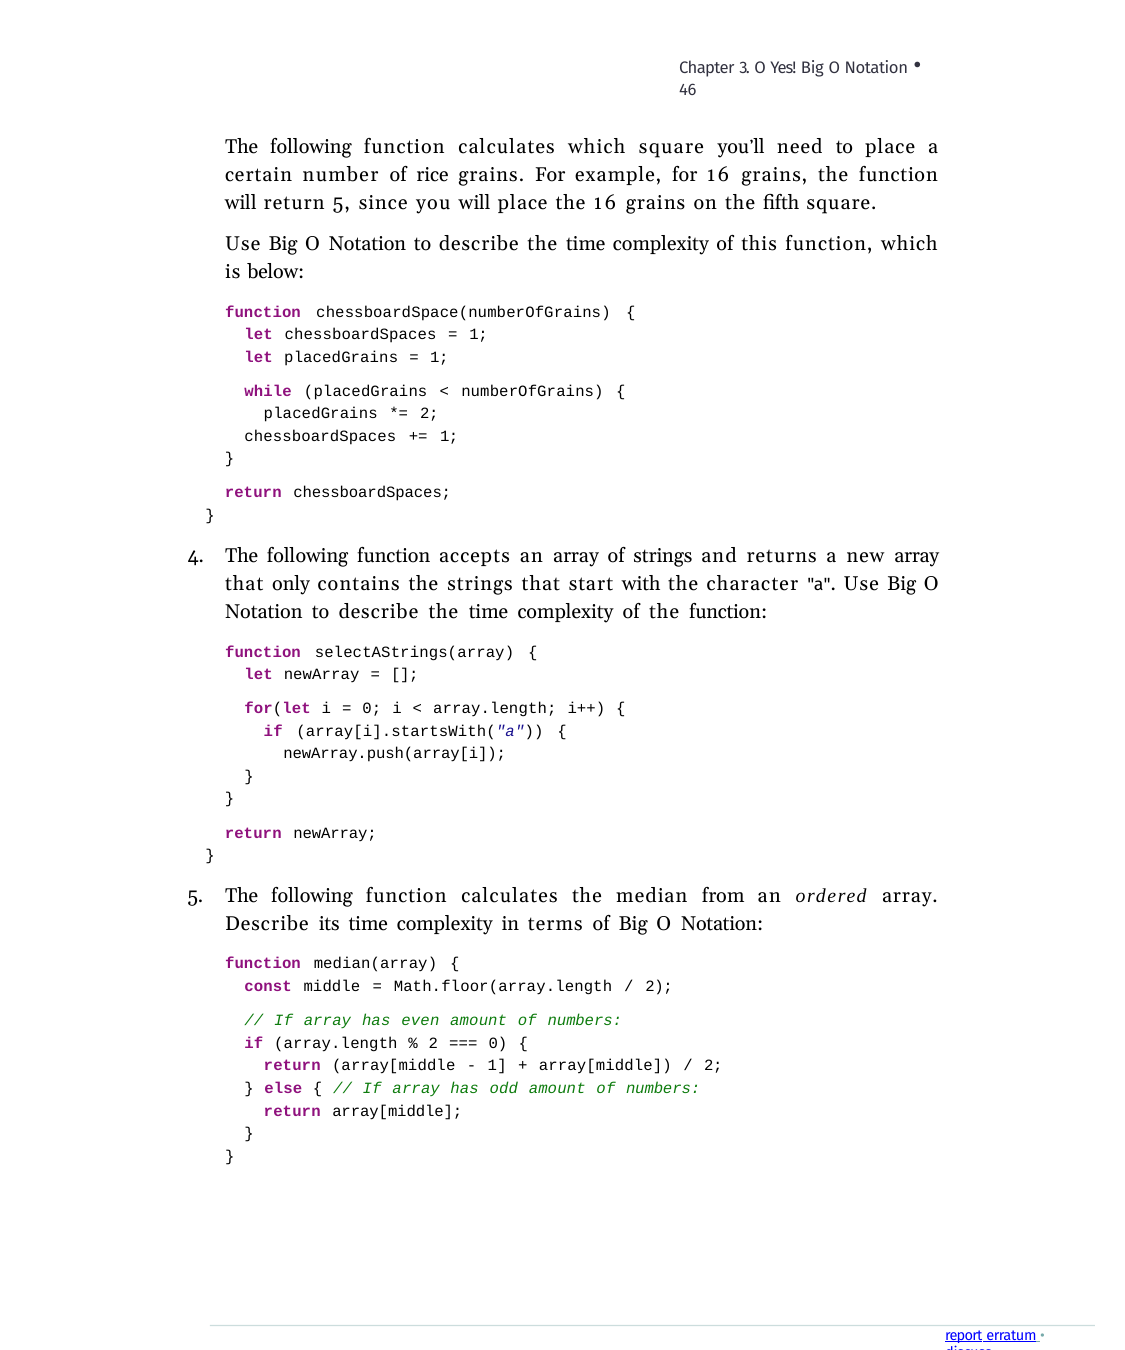

Chapter 3. O Yes! Big O Notation • 46

The following function calculates which square you’ll need to place a certain number of rice grains. For example, for 16 grains, the function will return 5, since you will place the 16 grains on the fifth square.
Use Big O Notation to describe the time complexity of this function, which is below:
function chessboardSpace(numberOfGrains) {
let chessboardSpaces = 1;
let placedGrains = 1;
while (placedGrains < numberOfGrains) { placedGrains *= 2;
chessboardSpaces += 1;
}
return chessboardSpaces;
}
The following function accepts an array of strings and returns a new array that only contains the strings that start with the character "a". Use Big O Notation to describe the time complexity of the function:
function selectAStrings(array) {
let newArray = [];
for(let i = 0; i < array.length; i++) {
if (array[i].startsWith("a")) { newArray.push(array[i]);
}
}
return newArray;
}
The following function calculates the median from an ordered array. Describe its time complexity in terms of Big O Notation:
function median(array) {
const middle = Math.floor(array.length / 2);
// If array has even amount of numbers:
if (array.length % 2 === 0) {
return (array[middle - 1] + array[middle]) / 2;
} else { // If array has odd amount of numbers:
return array[middle];
}
}
report erratum • discuss